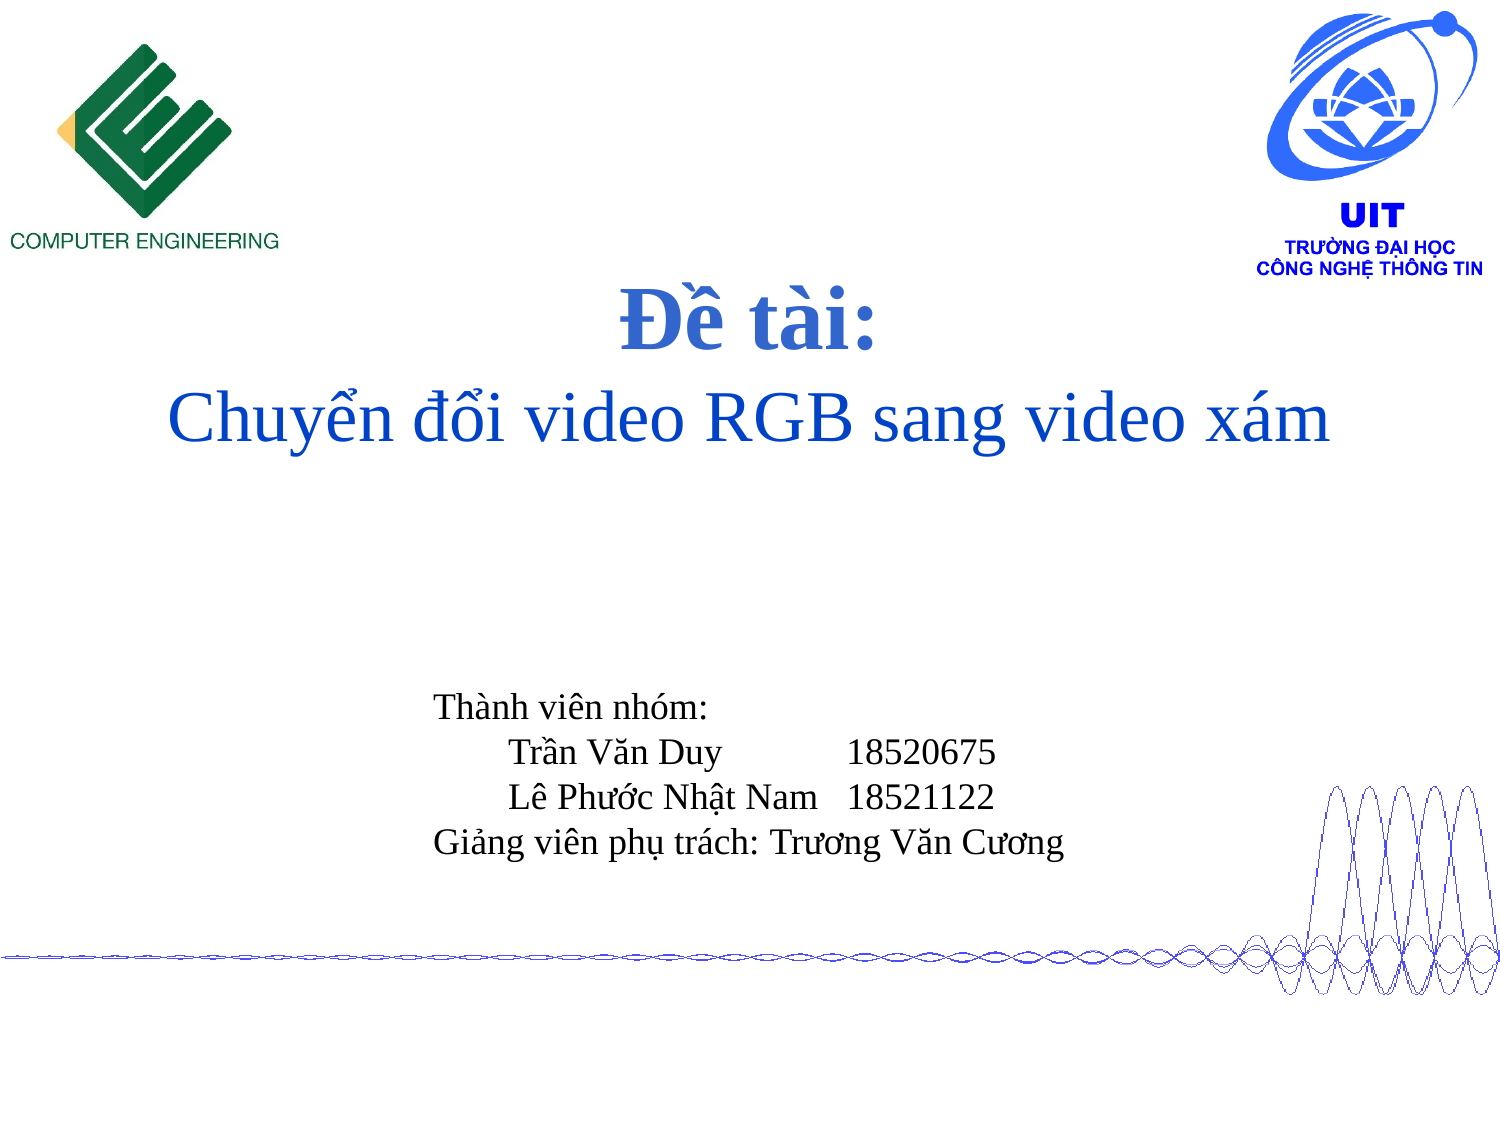

# Đề tài: Chuyển đổi video RGB sang video xám
Thành viên nhóm:
Trần Văn Duy             18520675
Lê Phước Nhật Nam   18521122
Giảng viên phụ trách: Trương Văn Cương